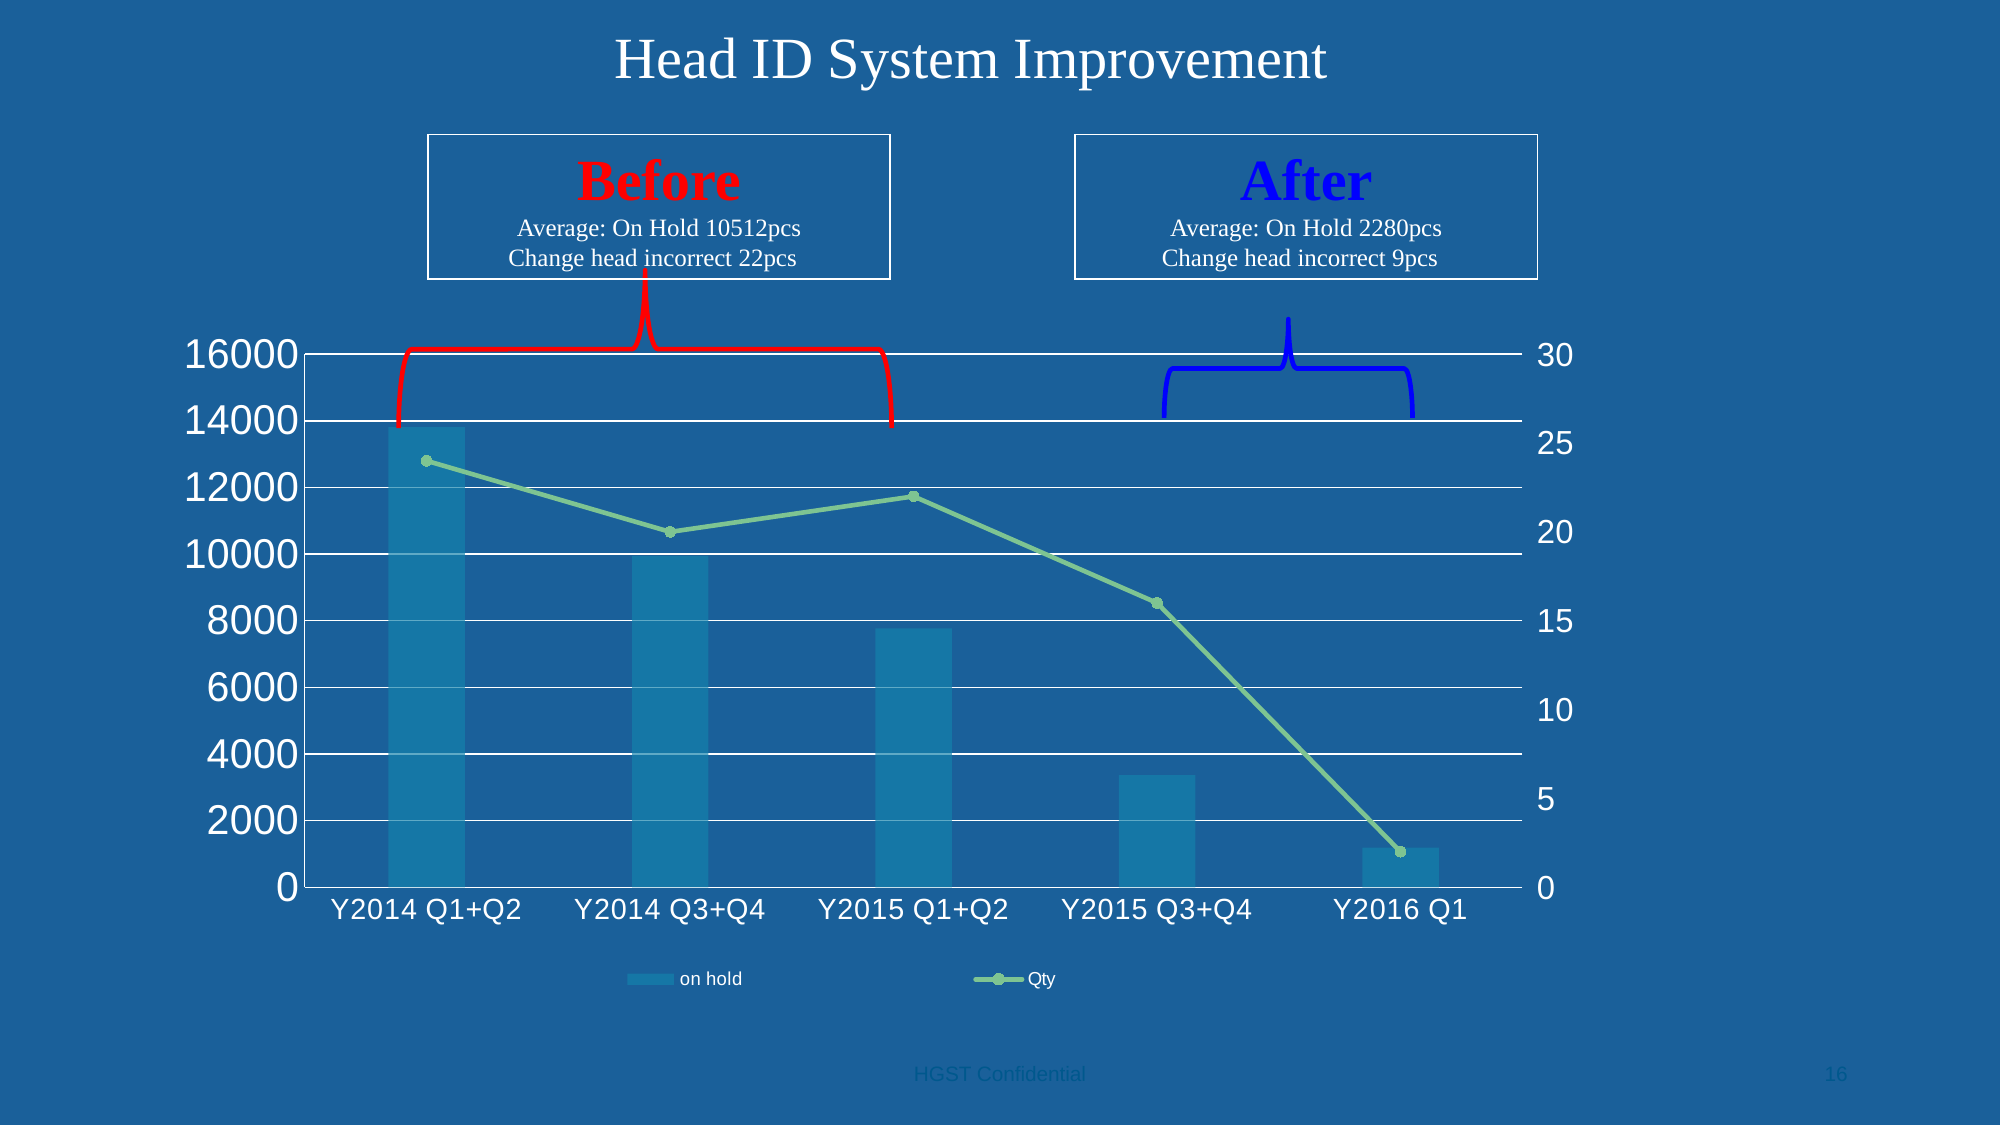

Head ID System Improvement

After
Average: On Hold 2280pcs
Change head incorrect 9pcs
Before
Average: On Hold 10512pcs
Change head incorrect 22pcs

### Chart

| Category | on hold | Qty |
|---|---|---|
| Y2014 Q1+Q2 | 13814.0 | 24.0 |
| Y2014 Q3+Q4 | 9950.0 | 20.0 |
| Y2015 Q1+Q2 | 7773.0 | 22.0 |
| Y2015 Q3+Q4 | 3366.0 | 16.0 |
| Y2016 Q1 | 1195.0 | 2.0 |
16
HGST Confidential